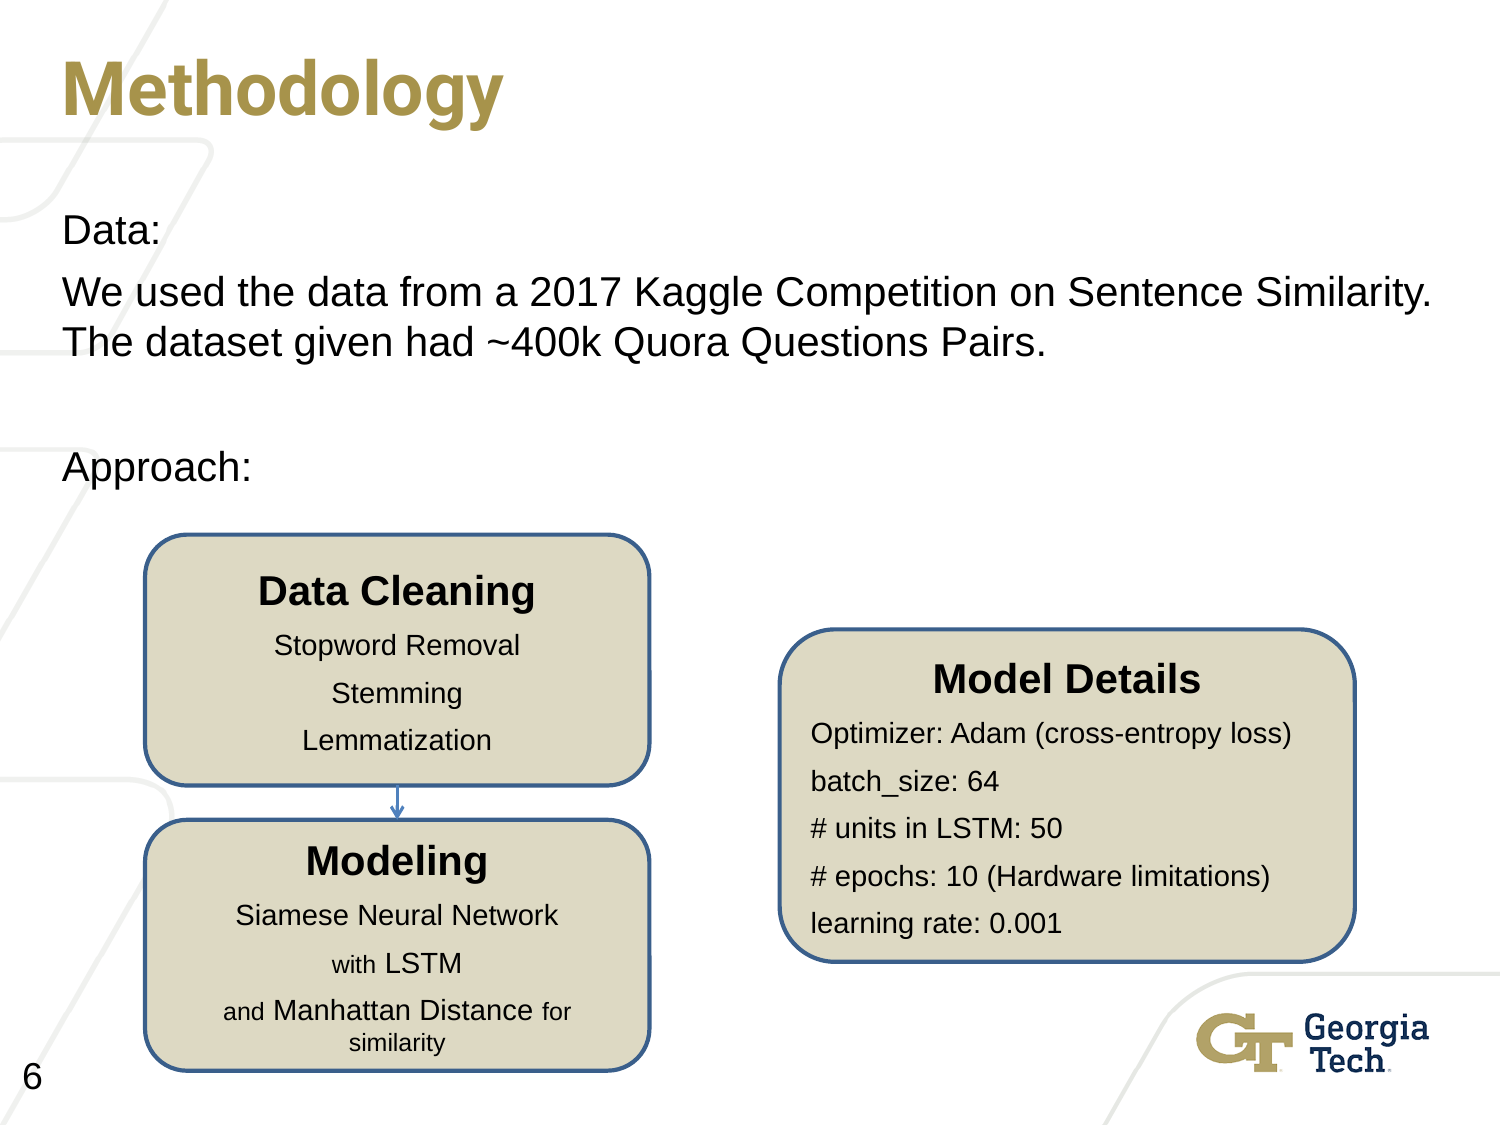

# Methodology

Data:
We used the data from a 2017 Kaggle Competition on Sentence Similarity. The dataset given had ~400k Quora Questions Pairs.

Approach:
Data Cleaning
Stopword Removal
Stemming
Lemmatization
Model Details
Optimizer: Adam (cross-entropy loss)
batch_size: 64
# units in LSTM: 50
# epochs: 10 (Hardware limitations)
learning rate: 0.001
Modeling
Siamese Neural Network
with LSTM
and Manhattan Distance for similarity
6